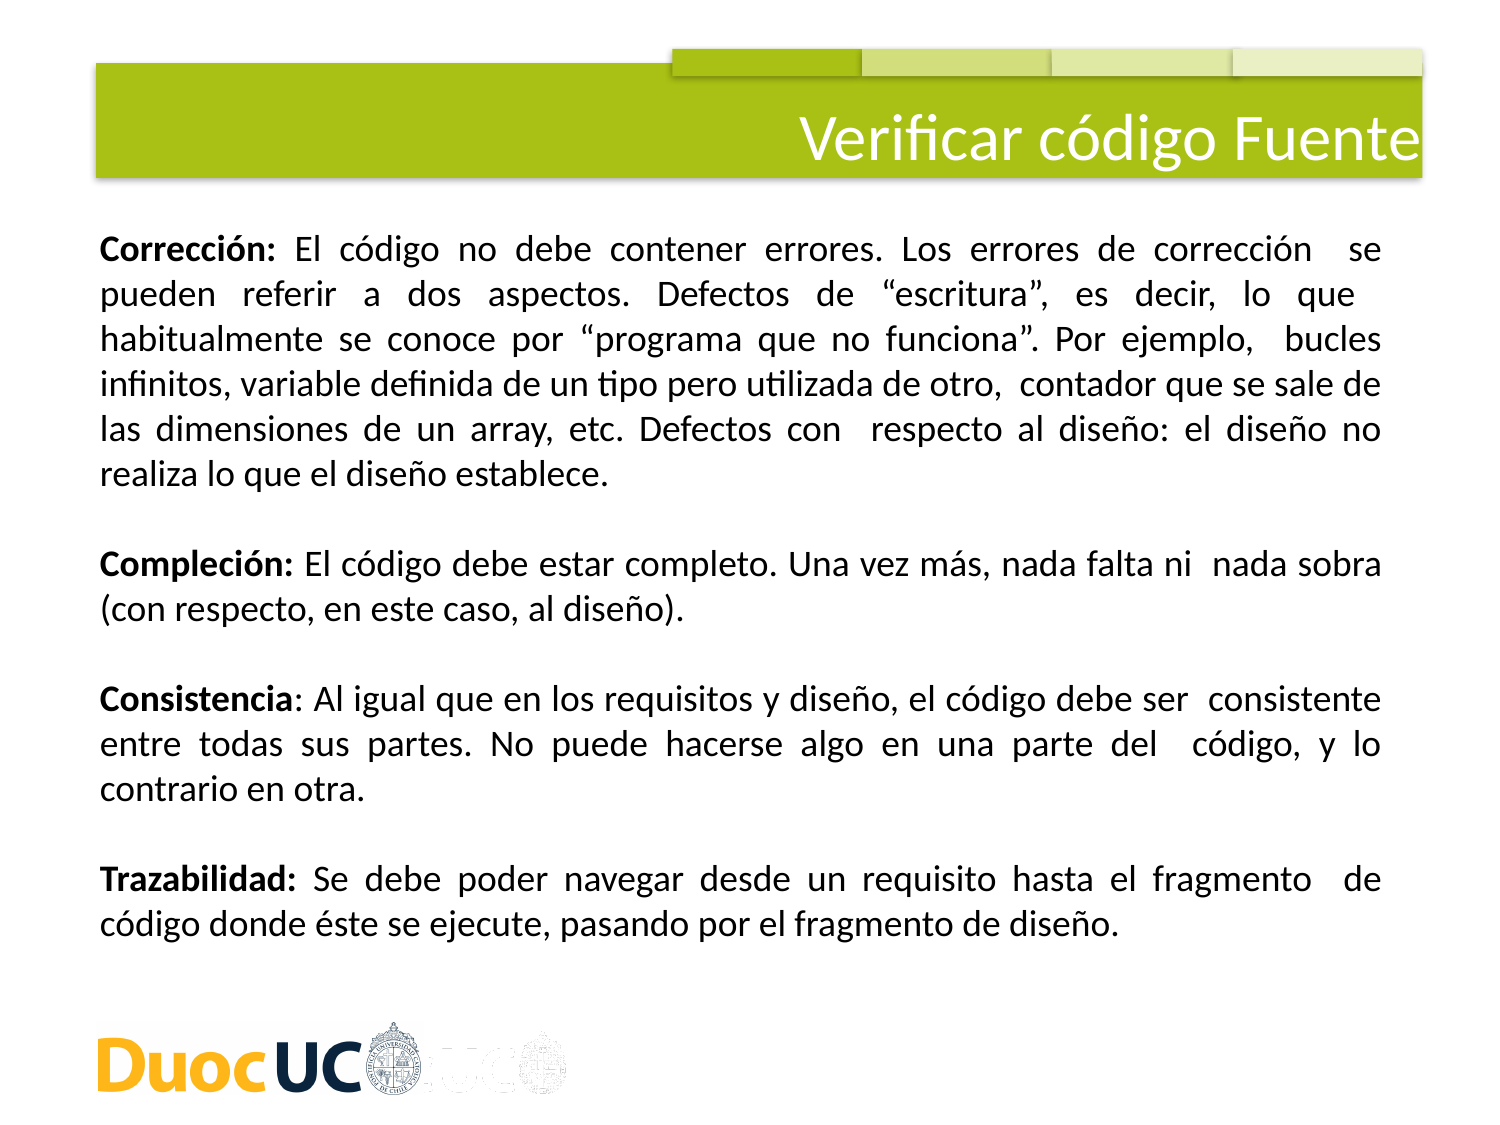

Verificar código Fuente
Corrección: El código no debe contener errores. Los errores de corrección  se pueden referir a dos aspectos. Defectos de “escritura”, es decir, lo que  habitualmente se conoce por “programa que no funciona”. Por ejemplo,  bucles infinitos, variable definida de un tipo pero utilizada de otro,  contador que se sale de las dimensiones de un array, etc. Defectos con  respecto al diseño: el diseño no realiza lo que el diseño establece.

Compleción: El código debe estar completo. Una vez más, nada falta ni  nada sobra (con respecto, en este caso, al diseño).

Consistencia: Al igual que en los requisitos y diseño, el código debe ser  consistente entre todas sus partes. No puede hacerse algo en una parte del  código, y lo contrario en otra.

Trazabilidad: Se debe poder navegar desde un requisito hasta el fragmento  de código donde éste se ejecute, pasando por el fragmento de diseño.